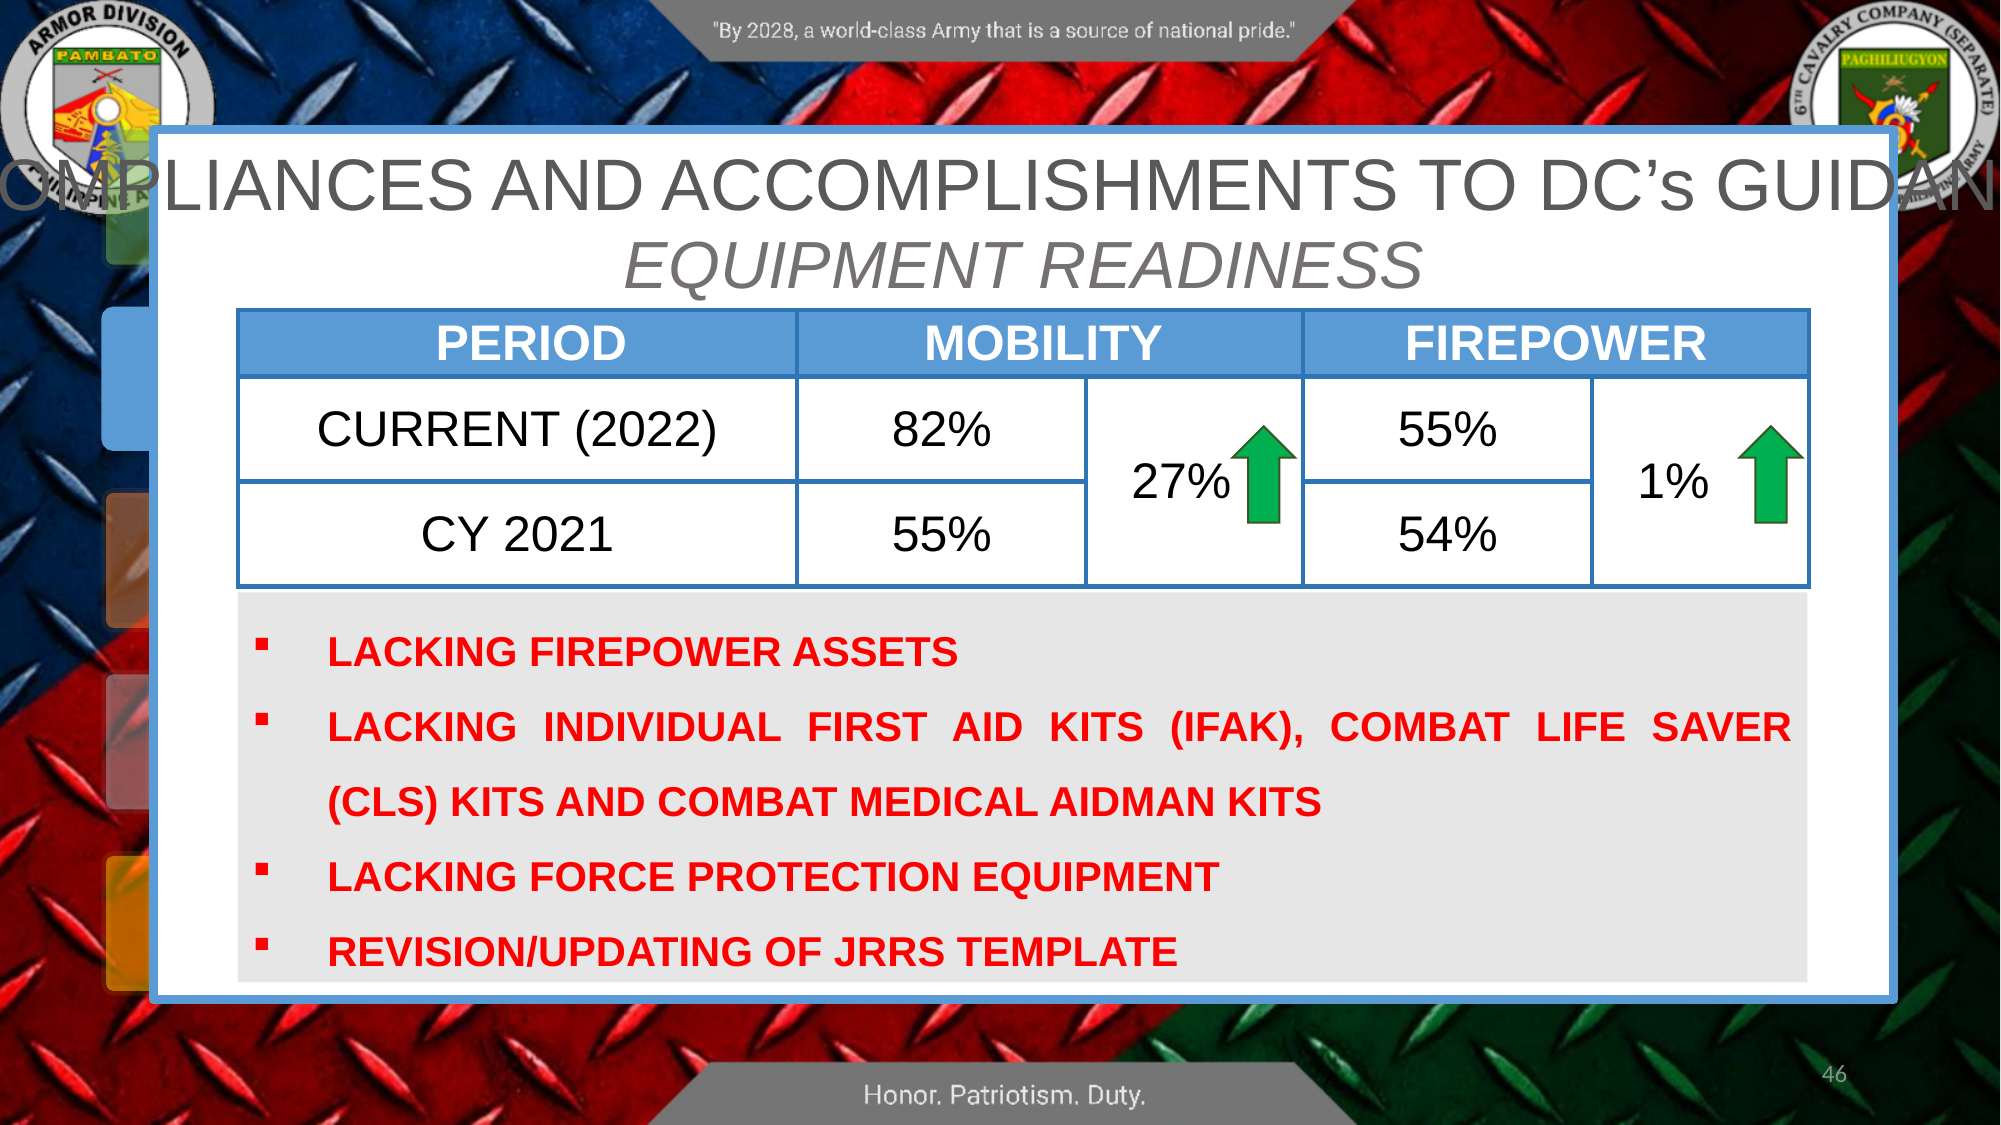

COMPLIANCES AND ACCOMPLISHMENTS TO DC’s GUIDANCE

EQUIPMENT READINESS
| PERIOD | MOBILITY |  | FIREPOWER |  |
| --- | --- | --- | --- | --- |
| CURRENT (2022) | 82% | 27% | 55% | 1% |
| CY 2021 | 55% |  | 54% |  |

LACKING FIREPOWER ASSETS
LACKING INDIVIDUAL FIRST AID KITS (IFAK), COMBAT LIFE SAVER (CLS) KITS AND COMBAT MEDICAL AIDMAN KITS
LACKING FORCE PROTECTION EQUIPMENT
REVISION/UPDATING OF JRRS TEMPLATE

46